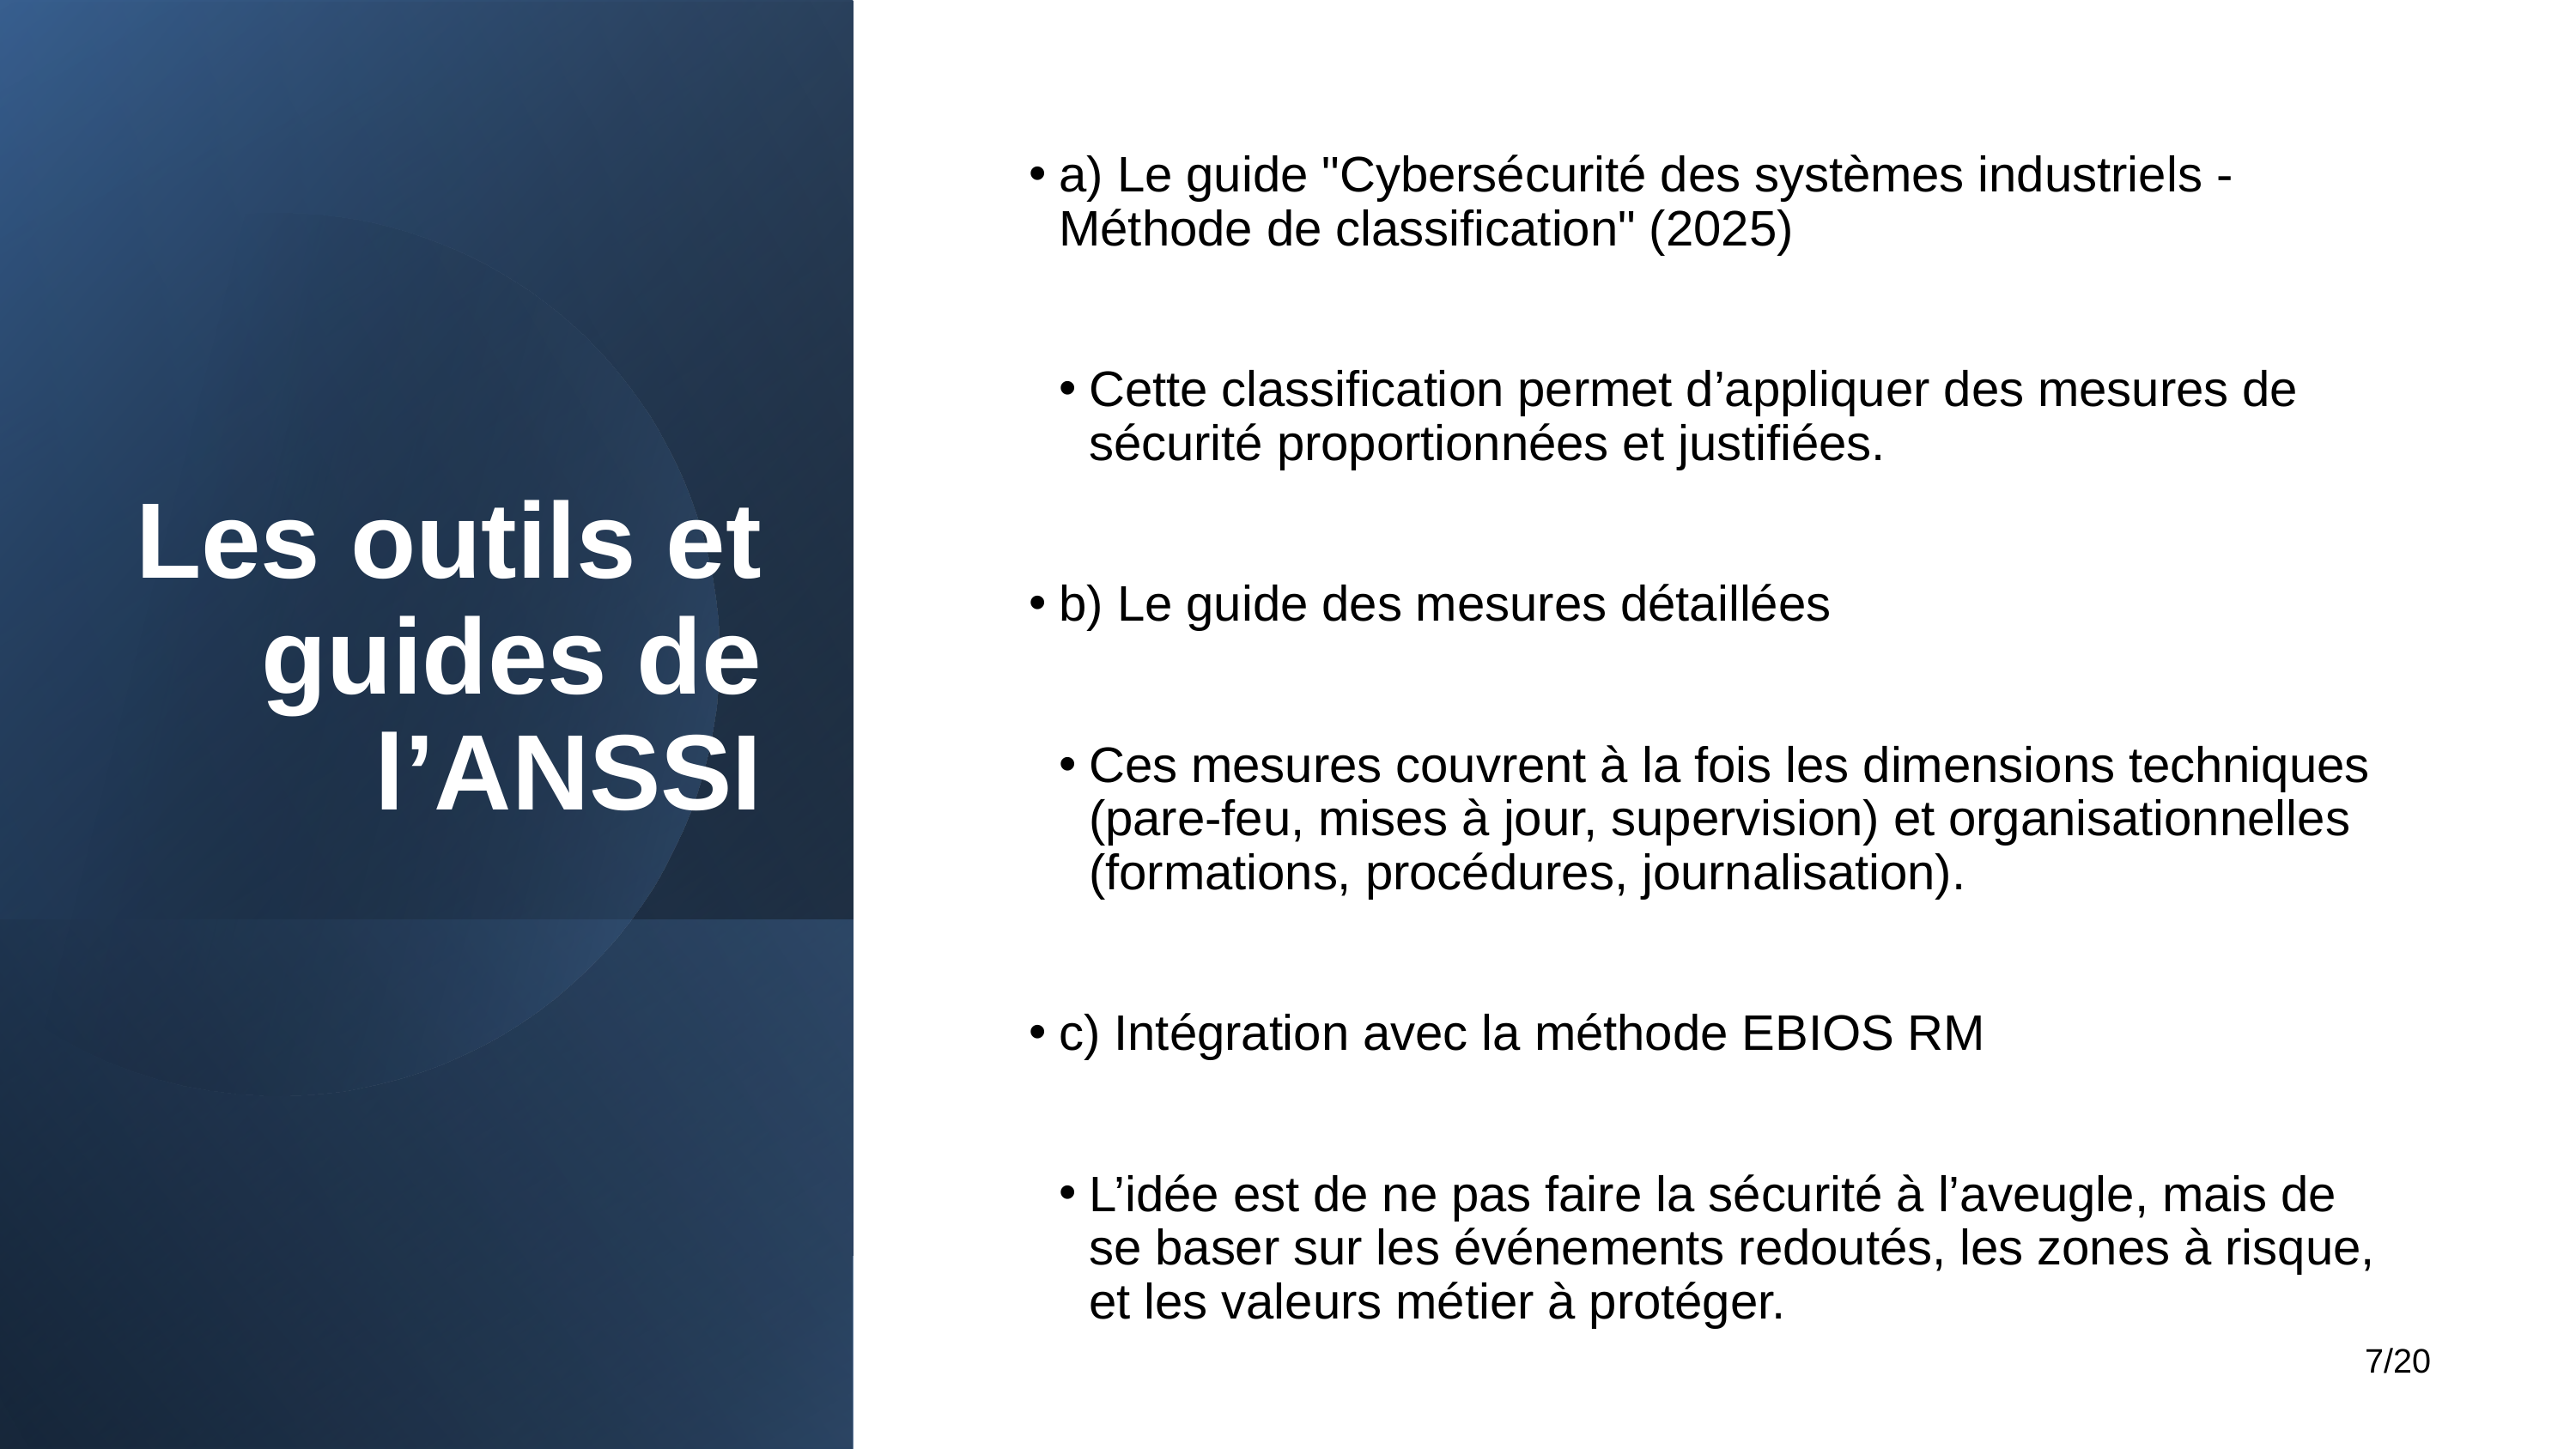

# Les outils et guides de l’ANSSI
a) Le guide "Cybersécurité des systèmes industriels - Méthode de classification" (2025)

Cette classification permet d’appliquer des mesures de sécurité proportionnées et justifiées.

b) Le guide des mesures détaillées

Ces mesures couvrent à la fois les dimensions techniques (pare-feu, mises à jour, supervision) et organisationnelles (formations, procédures, journalisation).

c) Intégration avec la méthode EBIOS RM

L’idée est de ne pas faire la sécurité à l’aveugle, mais de se baser sur les événements redoutés, les zones à risque, et les valeurs métier à protéger.

7/20